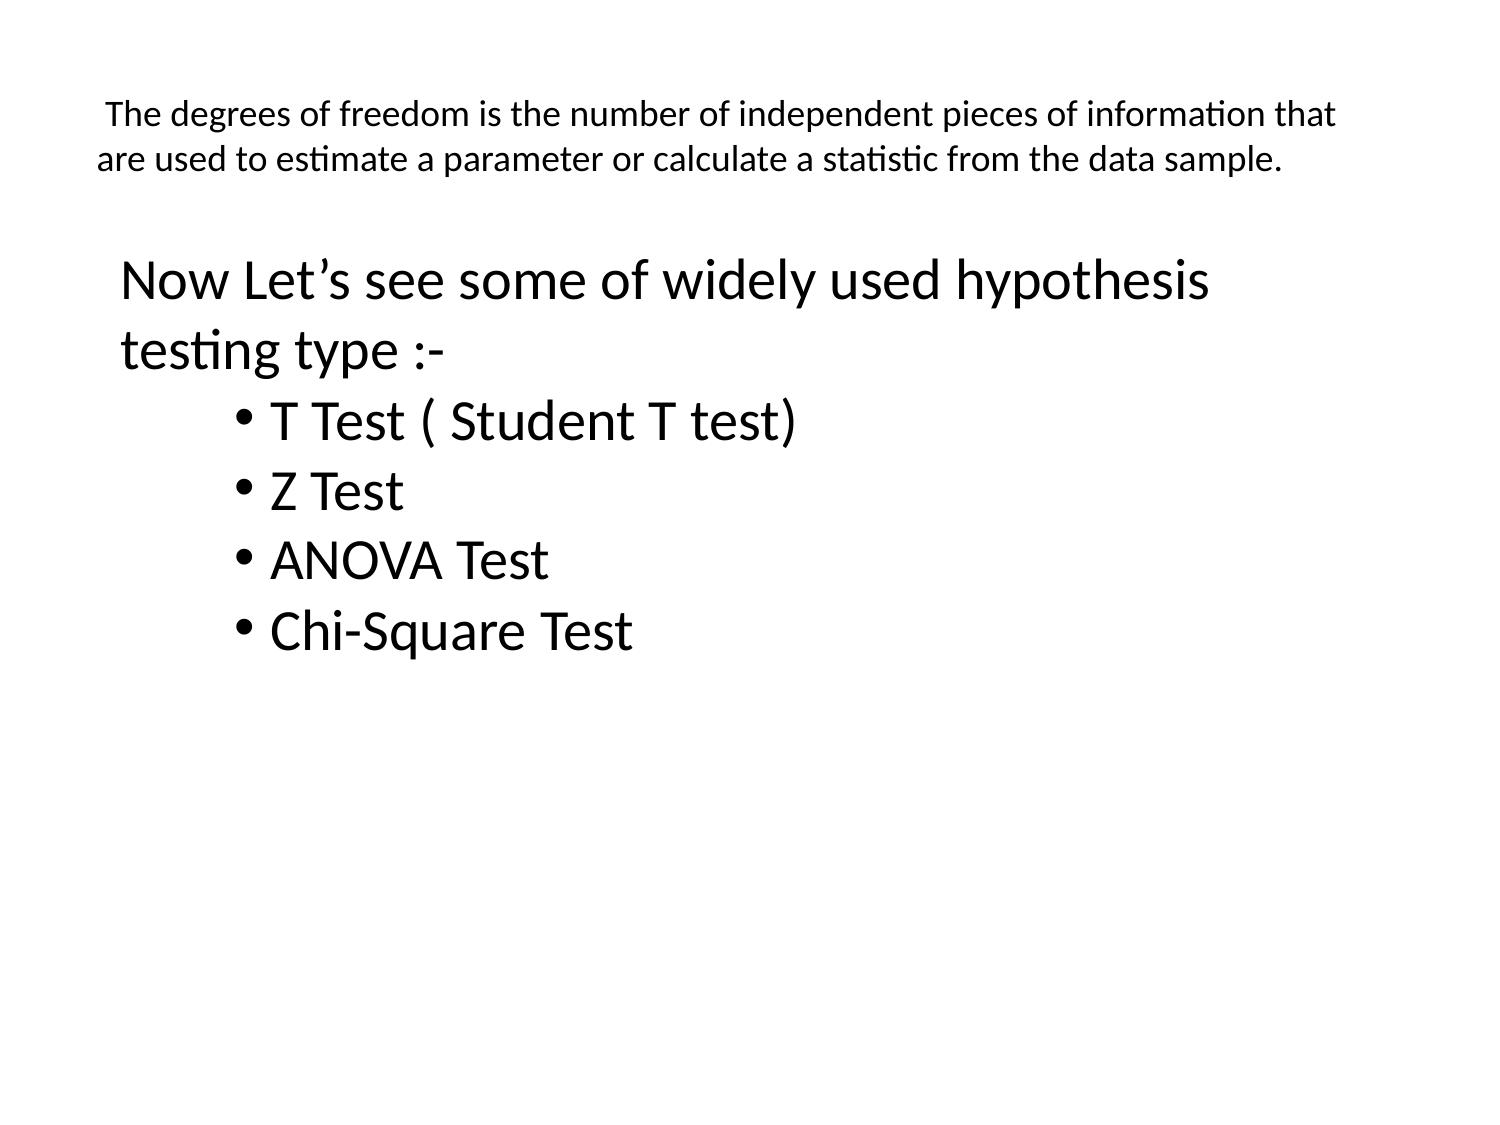

The degrees of freedom is the number of independent pieces of information that are used to estimate a parameter or calculate a statistic from the data sample.
Now Let’s see some of widely used hypothesis testing type :-
T Test ( Student T test)
Z Test
ANOVA Test
Chi-Square Test